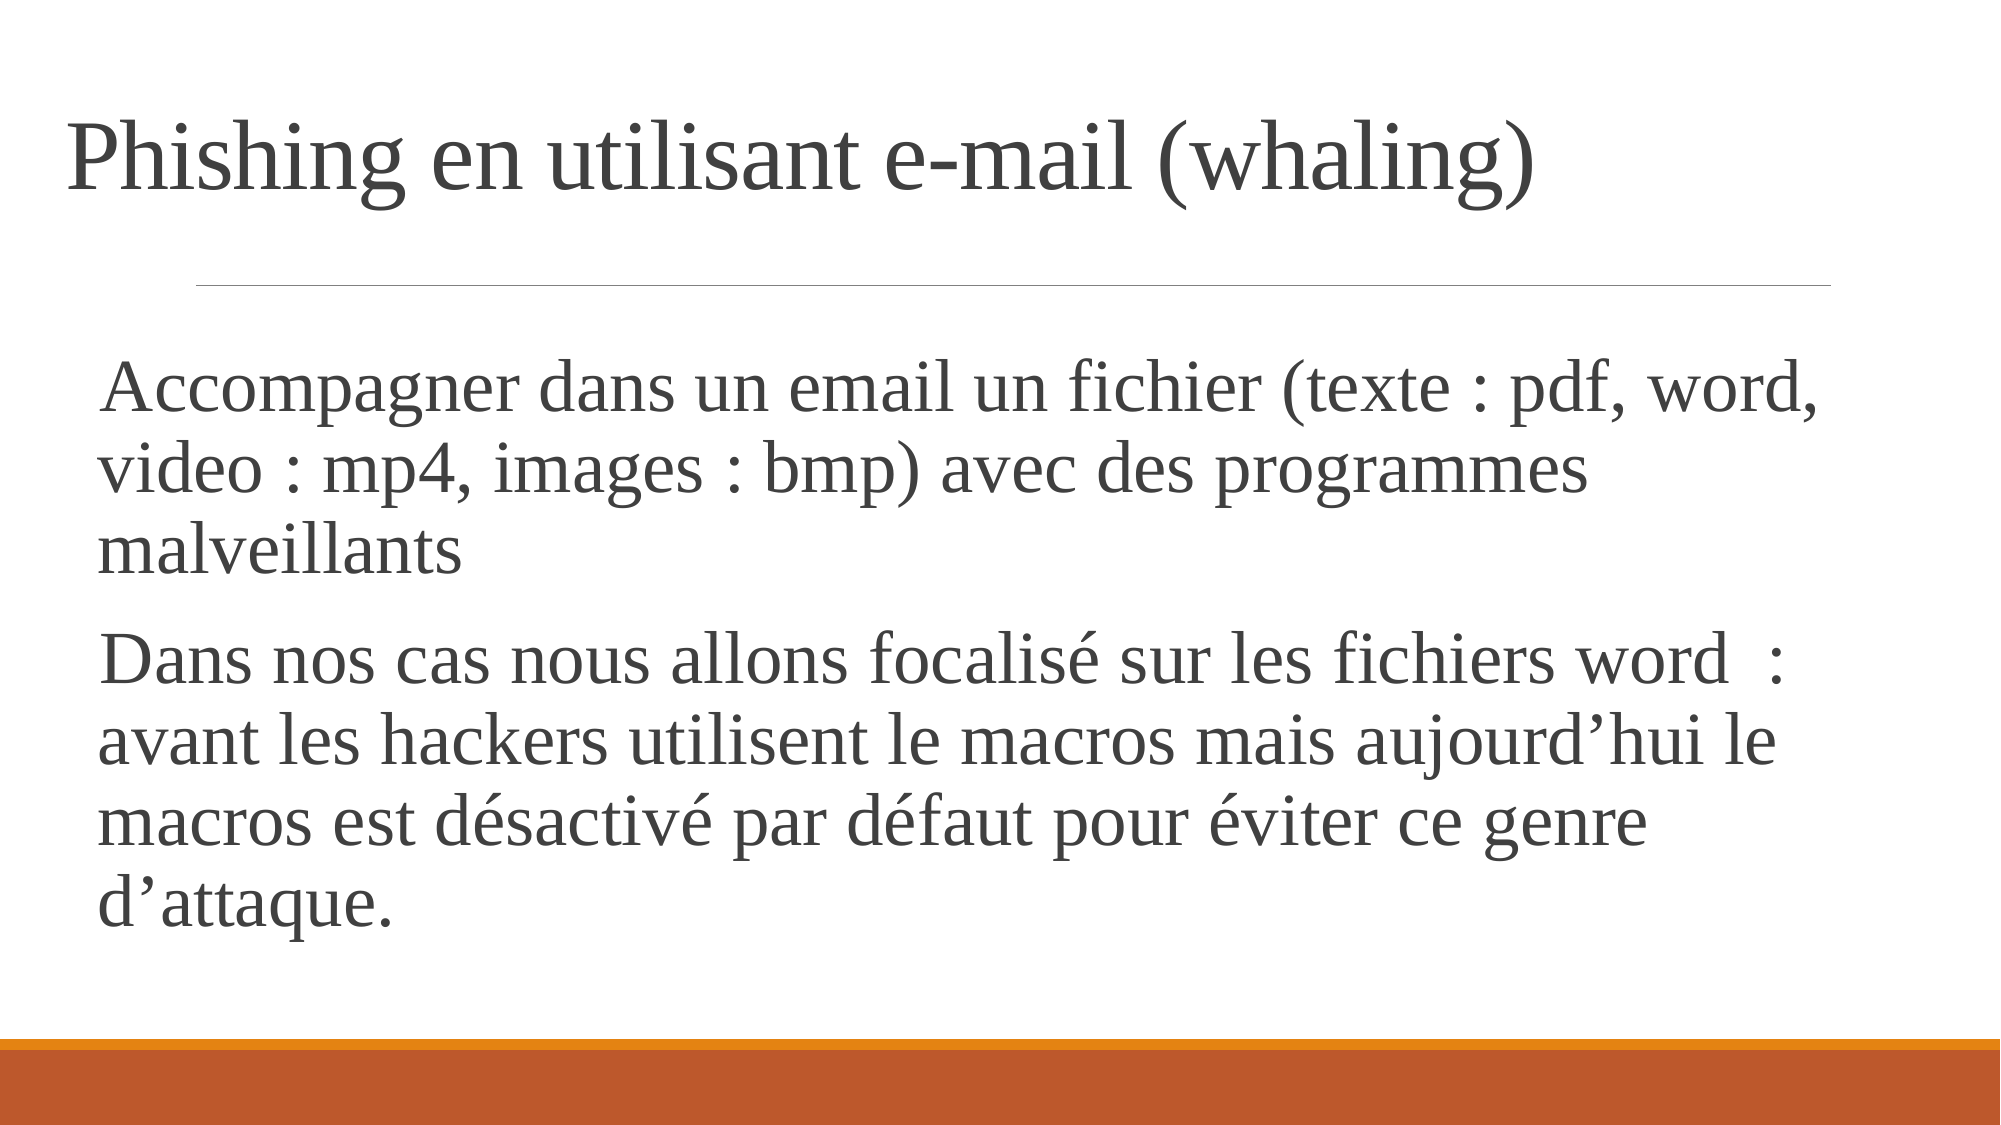

# Phishing en utilisant e-mail (whaling)
Accompagner dans un email un fichier (texte : pdf, word, video : mp4, images : bmp) avec des programmes malveillants
Dans nos cas nous allons focalisé sur les fichiers word  : avant les hackers utilisent le macros mais aujourd’hui le macros est désactivé par défaut pour éviter ce genre d’attaque.